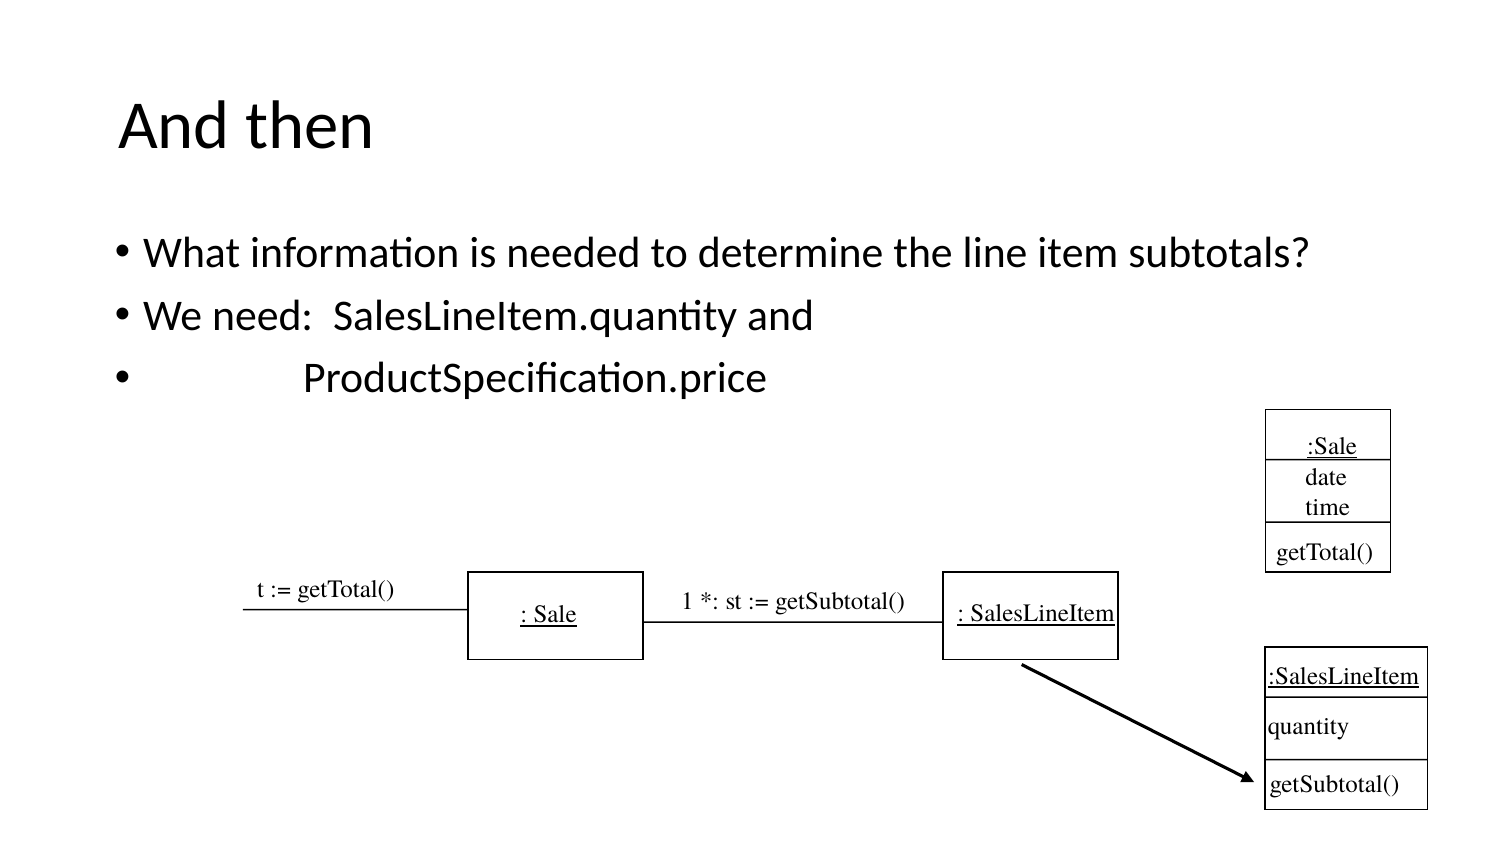

# And then
What information is needed to determine the line item subtotals?
We need:  SalesLineItem.quantity and
                ProductSpecification.price

:Sale
date
time

getTotal()
t := getTotal()

1 *: st := getSubtotal()
: SalesLineItem
: Sale

:SalesLineItem

quantity
getSubtotal()